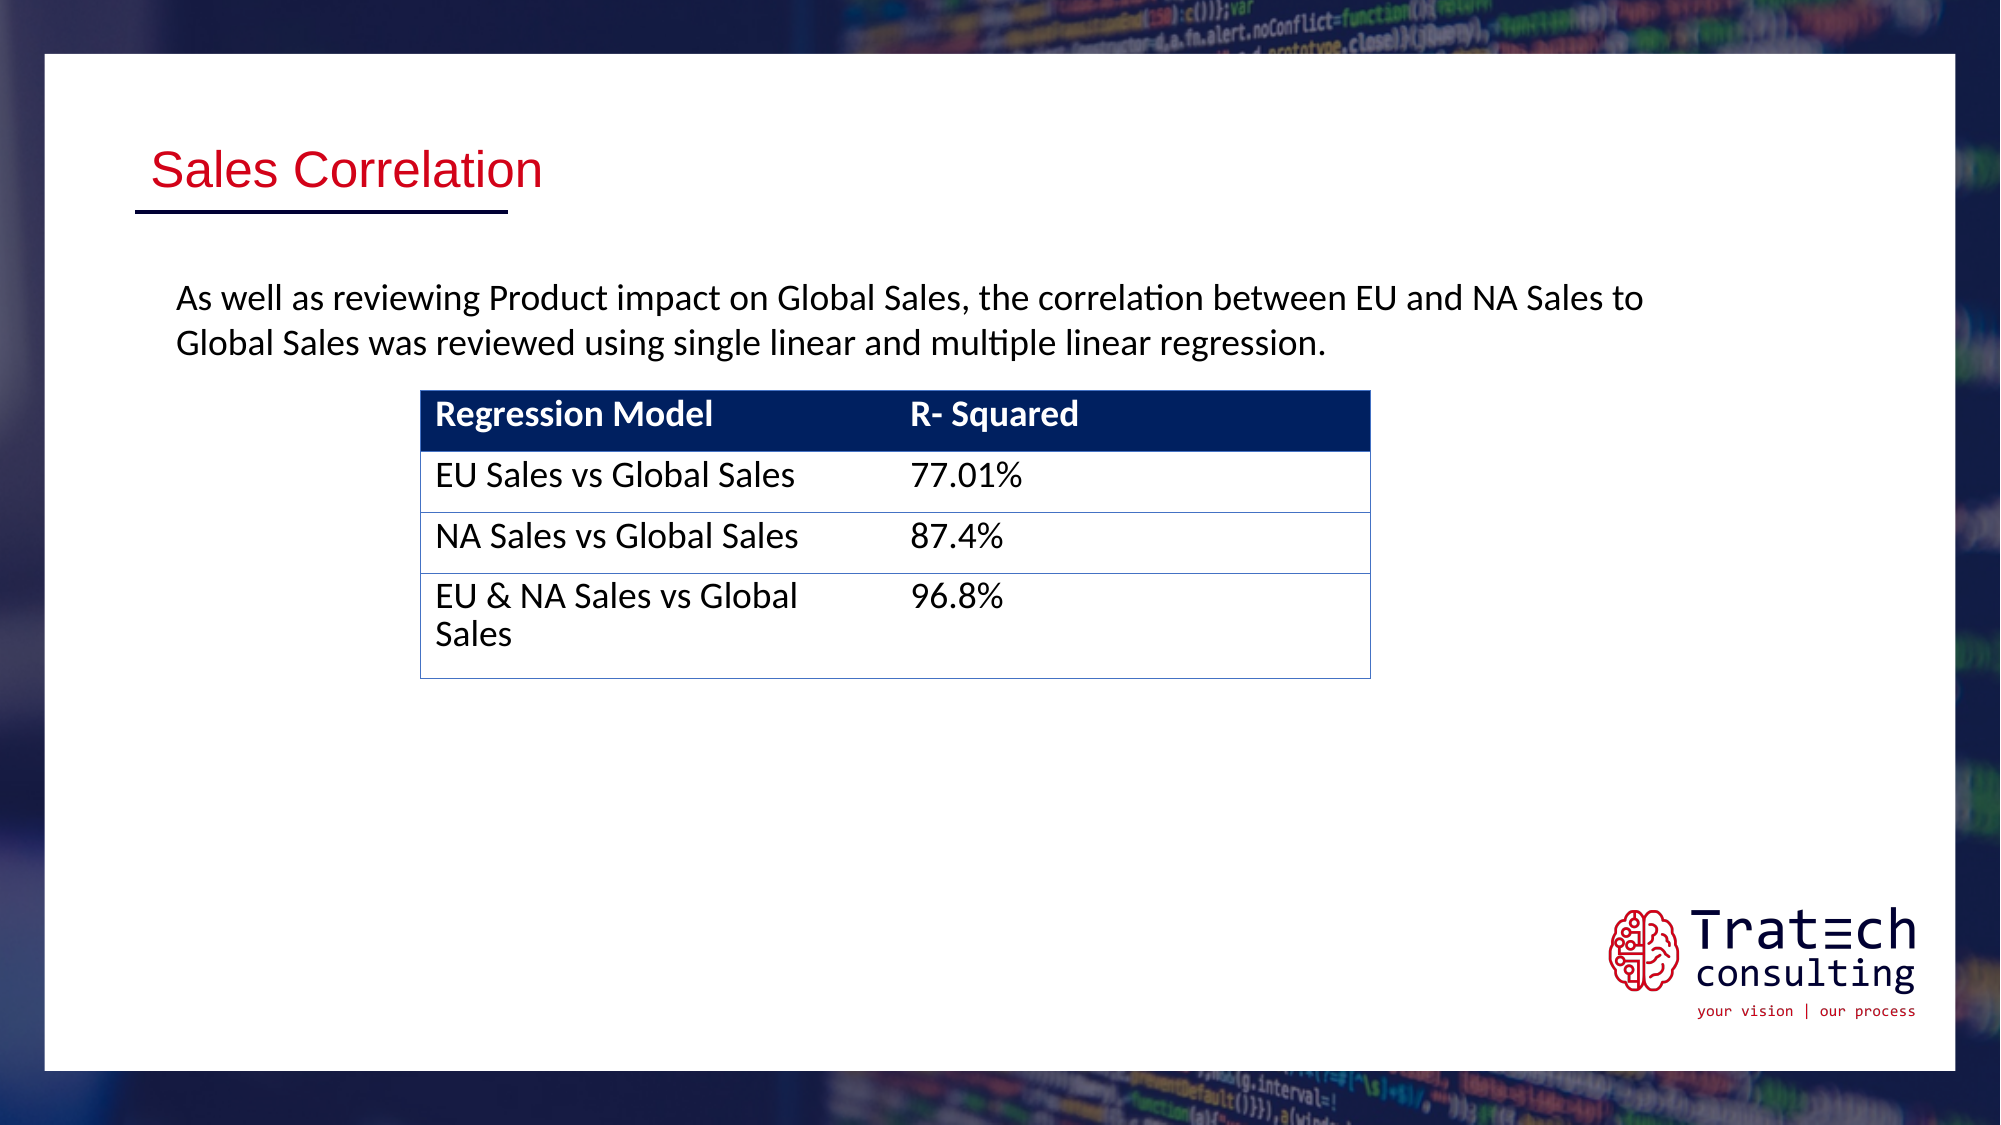

Sales Correlation
As well as reviewing Product impact on Global Sales, the correlation between EU and NA Sales to Global Sales was reviewed using single linear and multiple linear regression.
| Regression Model | R- Squared |
| --- | --- |
| EU Sales vs Global Sales | 77.01% |
| NA Sales vs Global Sales | 87.4% |
| EU & NA Sales vs Global Sales | 96.8% |